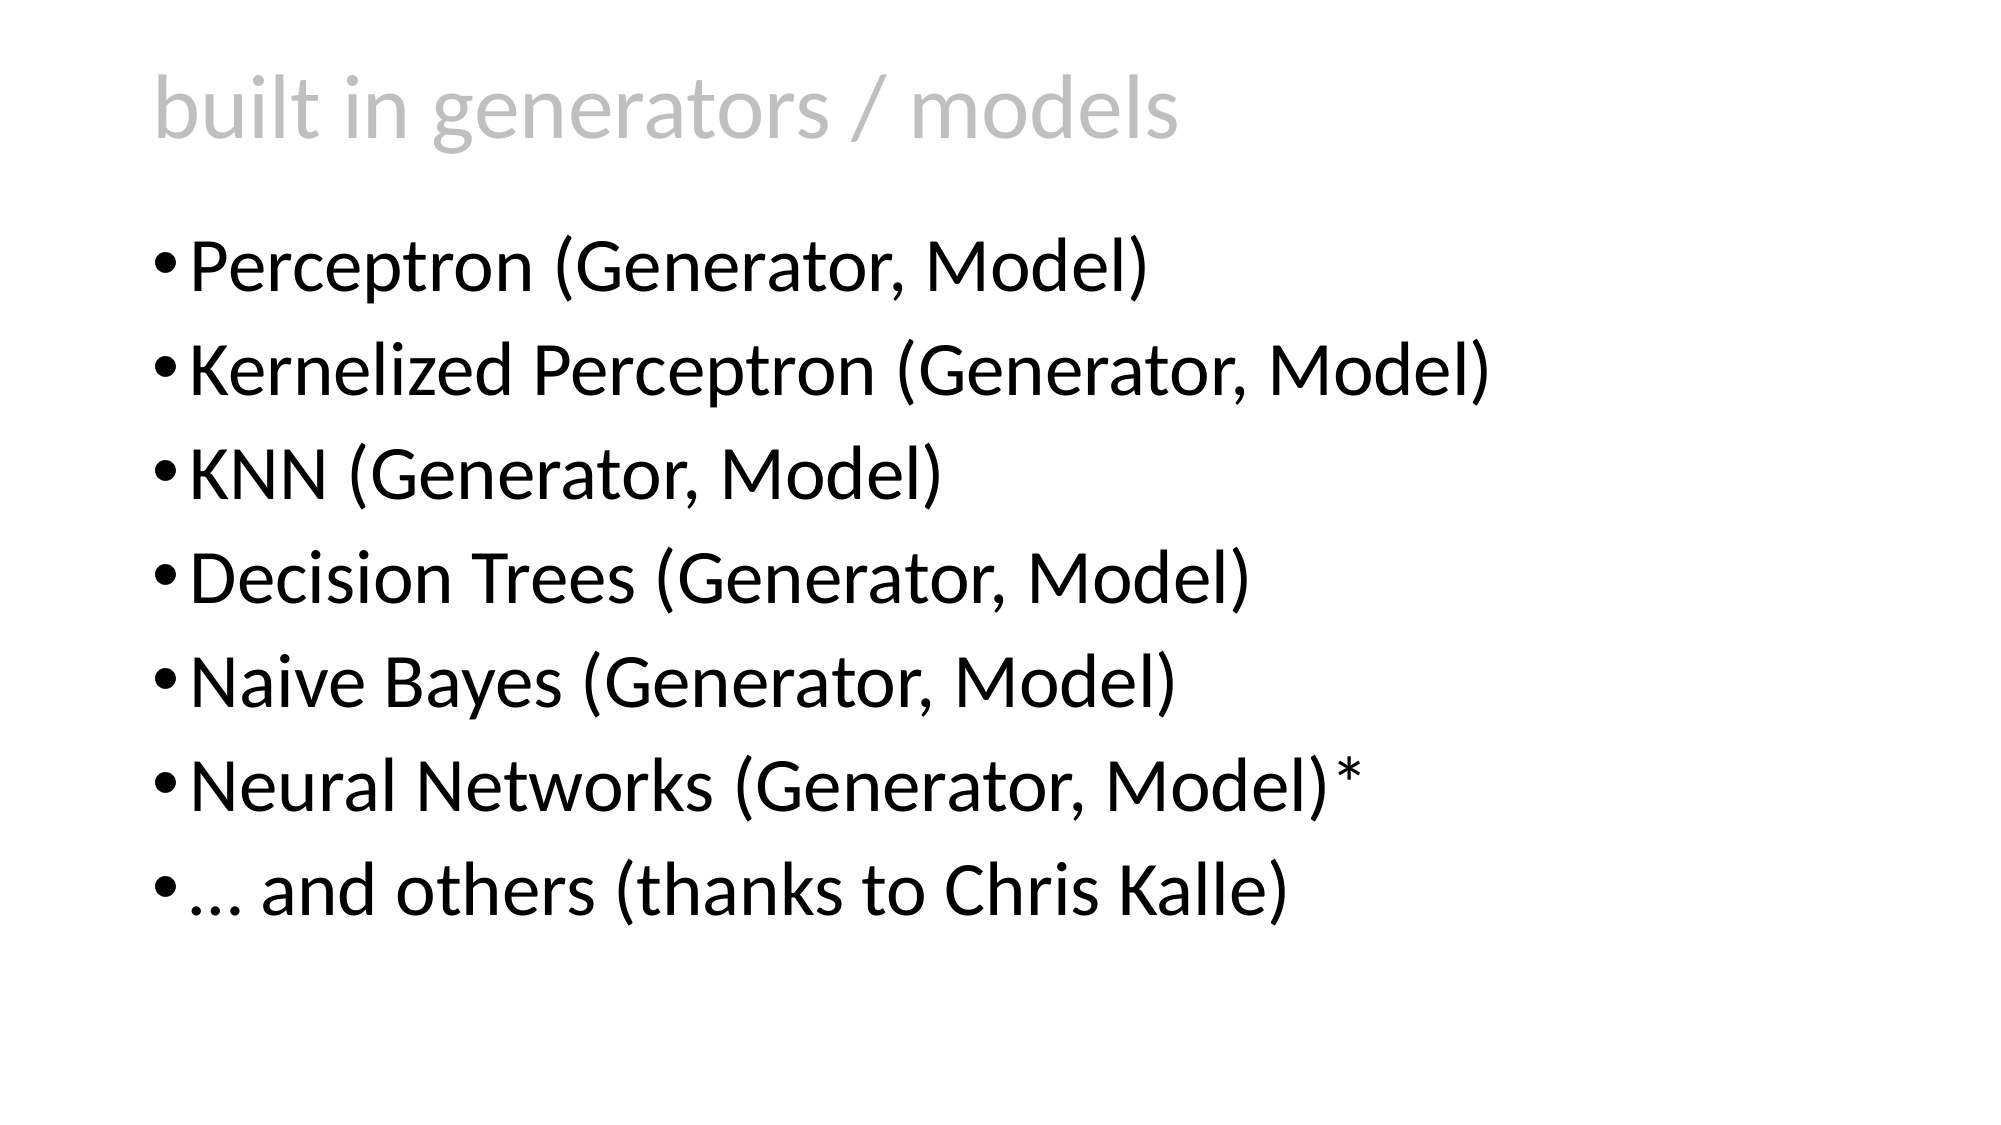

# built in generators / models
Perceptron (Generator, Model)
Kernelized Perceptron (Generator, Model)
KNN (Generator, Model)
Decision Trees (Generator, Model)
Naive Bayes (Generator, Model)
Neural Networks (Generator, Model)*
… and others (thanks to Chris Kalle)